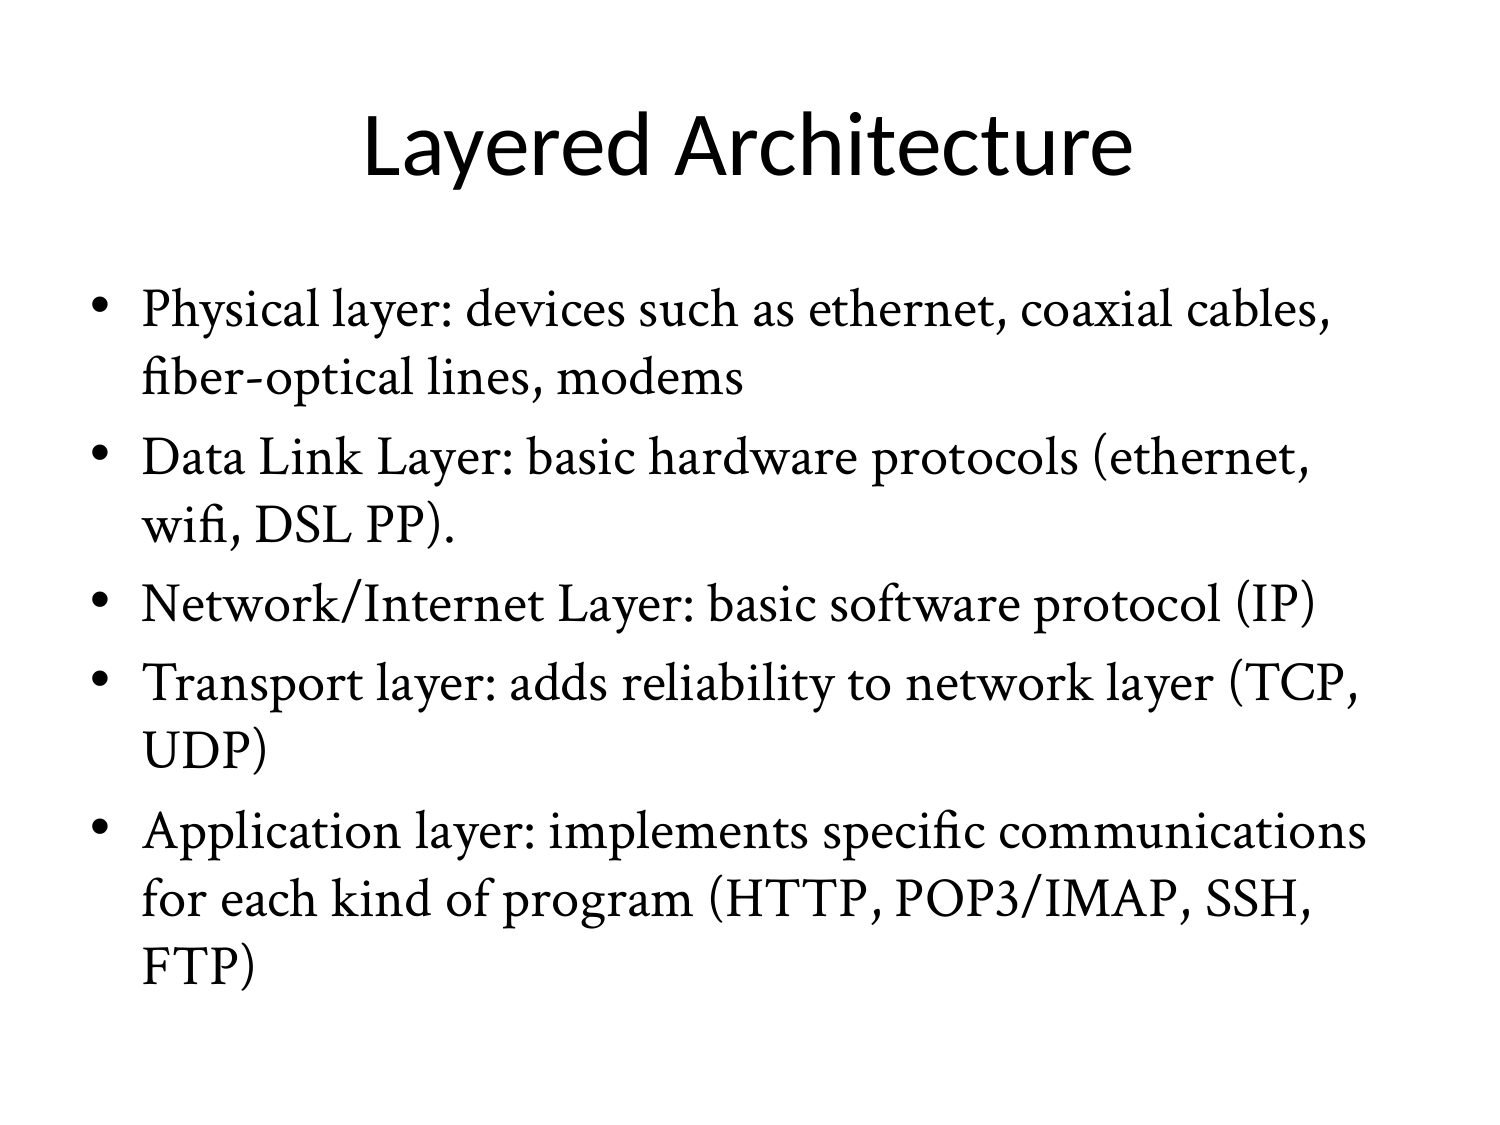

# Layered Architecture
Physical layer: devices such as ethernet, coaxial cables, fiber-optical lines, modems
Data Link Layer: basic hardware protocols (ethernet, wifi, DSL PP).
Network/Internet Layer: basic software protocol (IP)
Transport layer: adds reliability to network layer (TCP, UDP)
Application layer: implements specific communications for each kind of program (HTTP, POP3/IMAP, SSH, FTP)